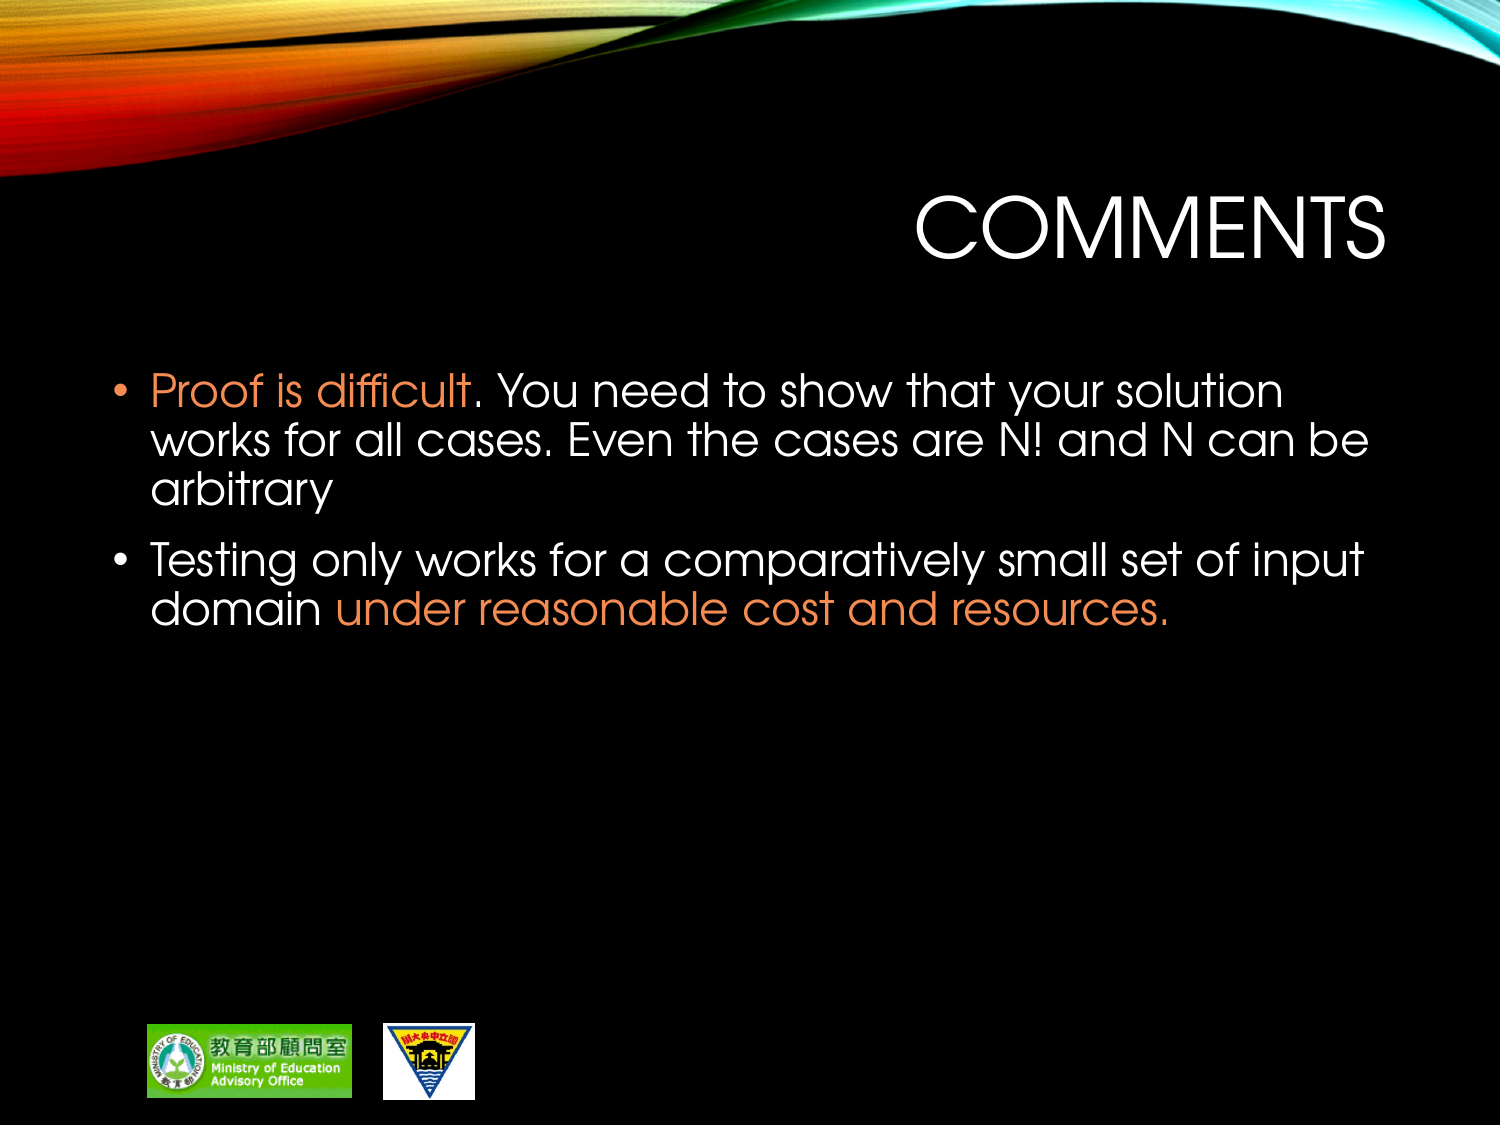

# Comments
Proof is difficult. You need to show that your solution works for all cases. Even the cases are N! and N can be arbitrary
Testing only works for a comparatively small set of input domain under reasonable cost and resources.